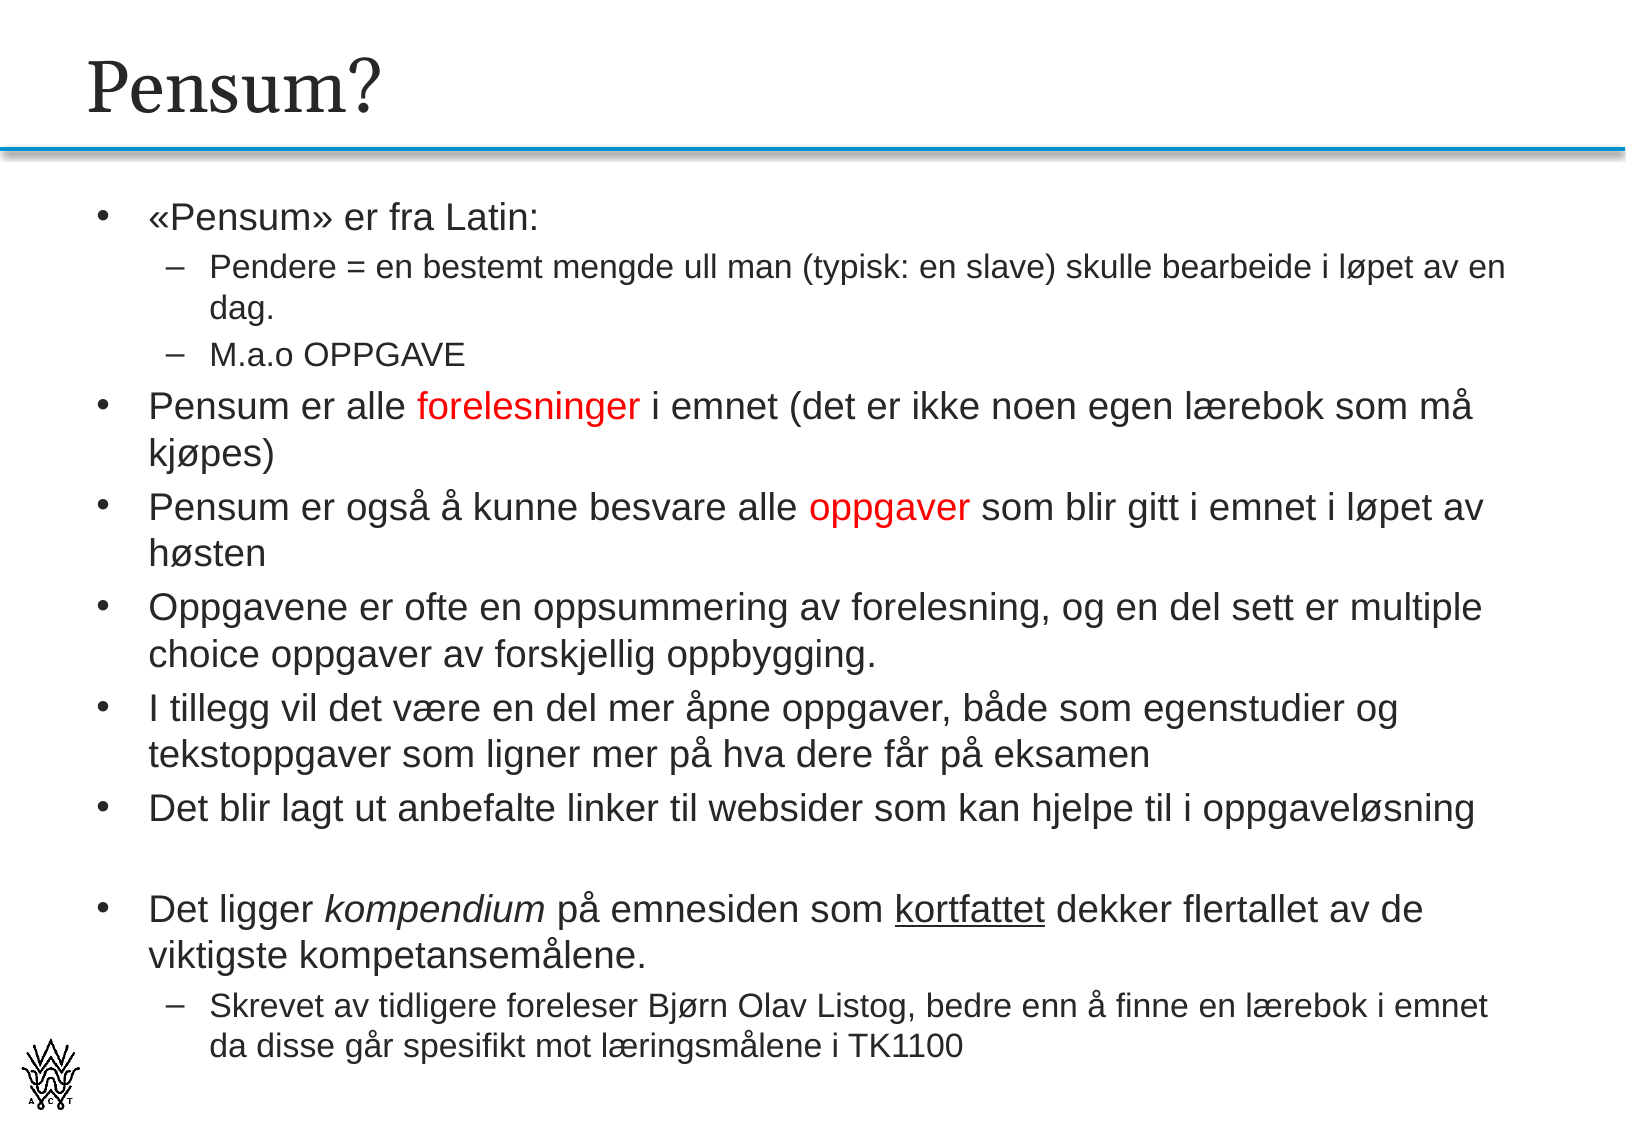

# Pensum?
«Pensum» er fra Latin:
Pendere = en bestemt mengde ull man (typisk: en slave) skulle bearbeide i løpet av en dag.
M.a.o OPPGAVE
Pensum er alle forelesninger i emnet (det er ikke noen egen lærebok som må kjøpes)
Pensum er også å kunne besvare alle oppgaver som blir gitt i emnet i løpet av høsten
Oppgavene er ofte en oppsummering av forelesning, og en del sett er multiple choice oppgaver av forskjellig oppbygging.
I tillegg vil det være en del mer åpne oppgaver, både som egenstudier og tekstoppgaver som ligner mer på hva dere får på eksamen
Det blir lagt ut anbefalte linker til websider som kan hjelpe til i oppgaveløsning
Det ligger kompendium på emnesiden som kortfattet dekker flertallet av de viktigste kompetansemålene.
Skrevet av tidligere foreleser Bjørn Olav Listog, bedre enn å finne en lærebok i emnet da disse går spesifikt mot læringsmålene i TK1100
9